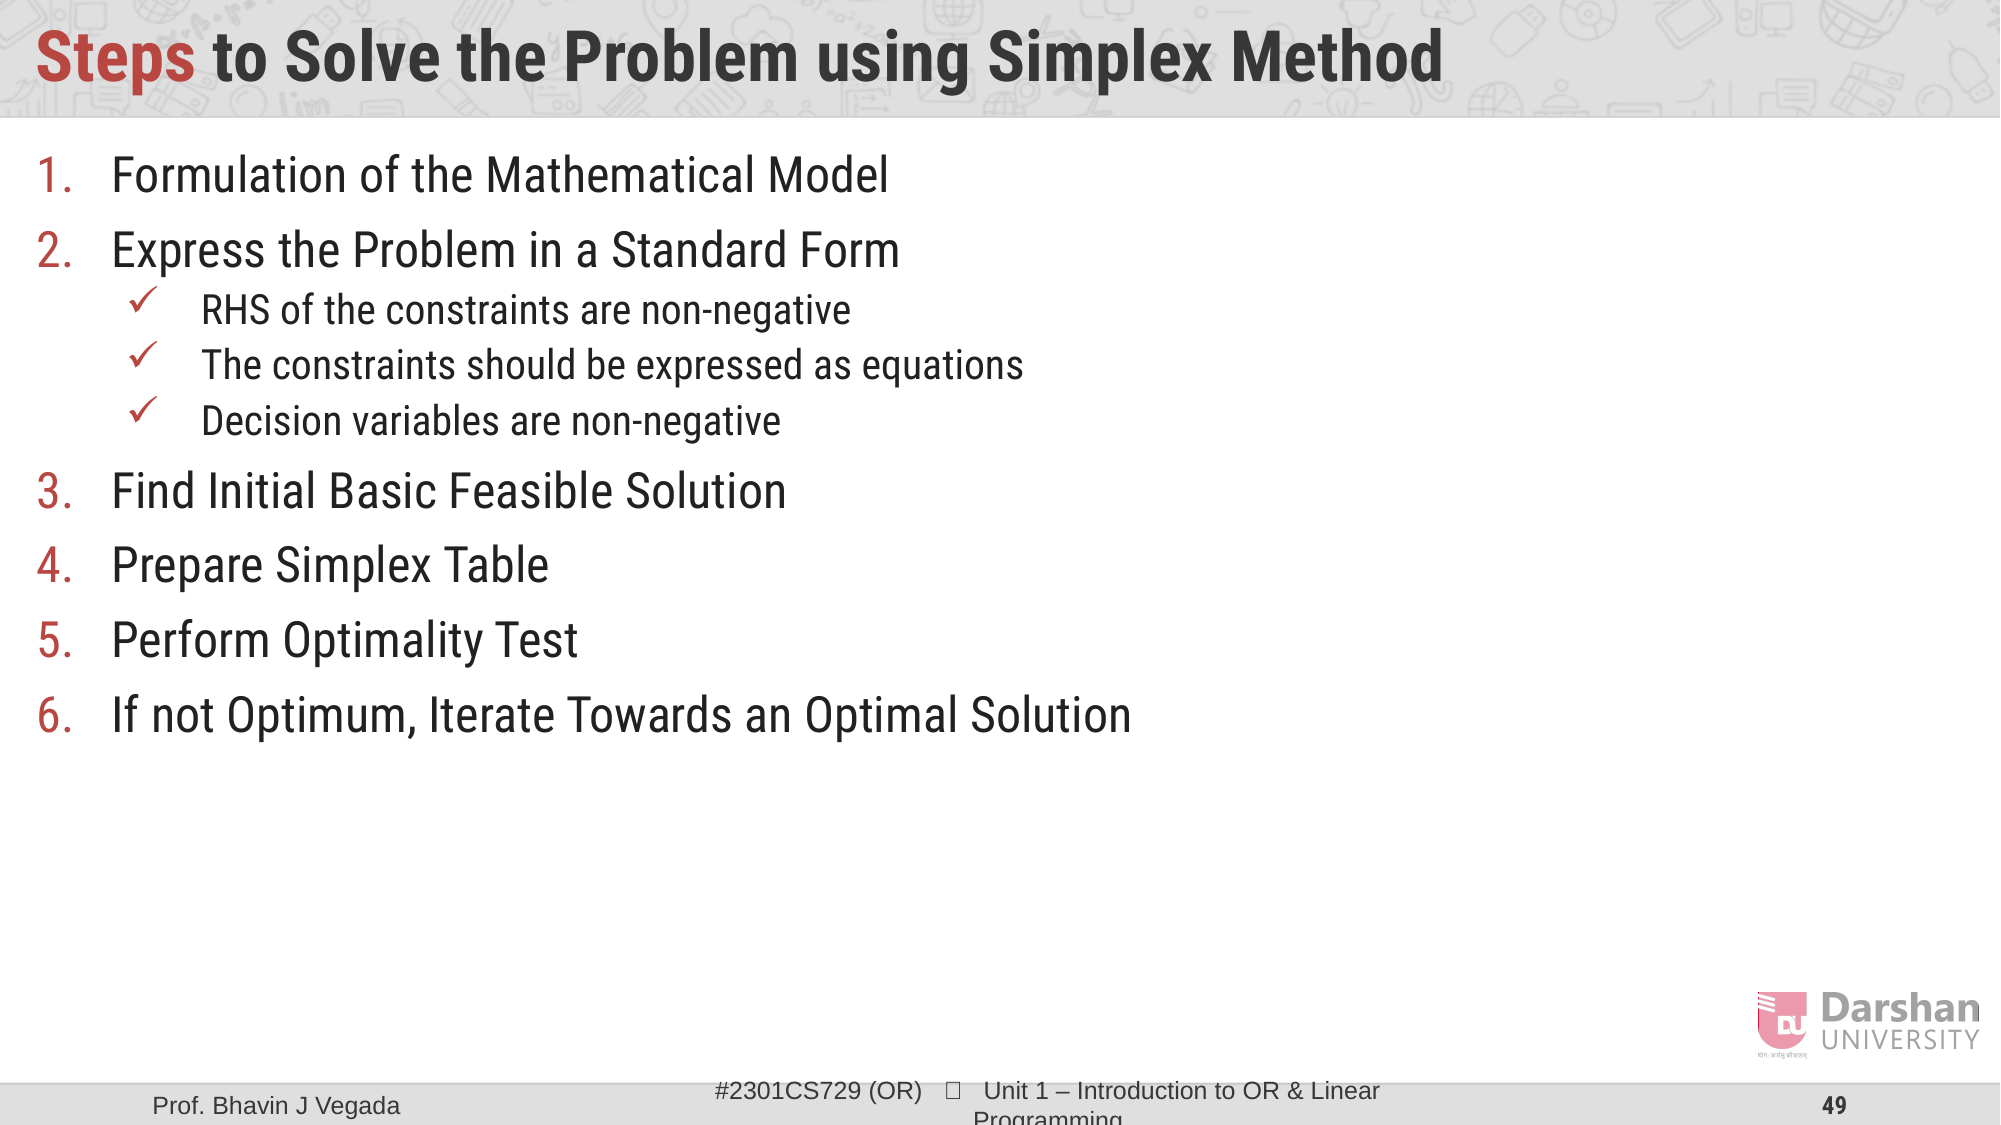

# Steps to Solve the Problem using Simplex Method
Formulation of the Mathematical Model
Express the Problem in a Standard Form
RHS of the constraints are non-negative
The constraints should be expressed as equations
Decision variables are non-negative
Find Initial Basic Feasible Solution
Prepare Simplex Table
Perform Optimality Test
If not Optimum, Iterate Towards an Optimal Solution